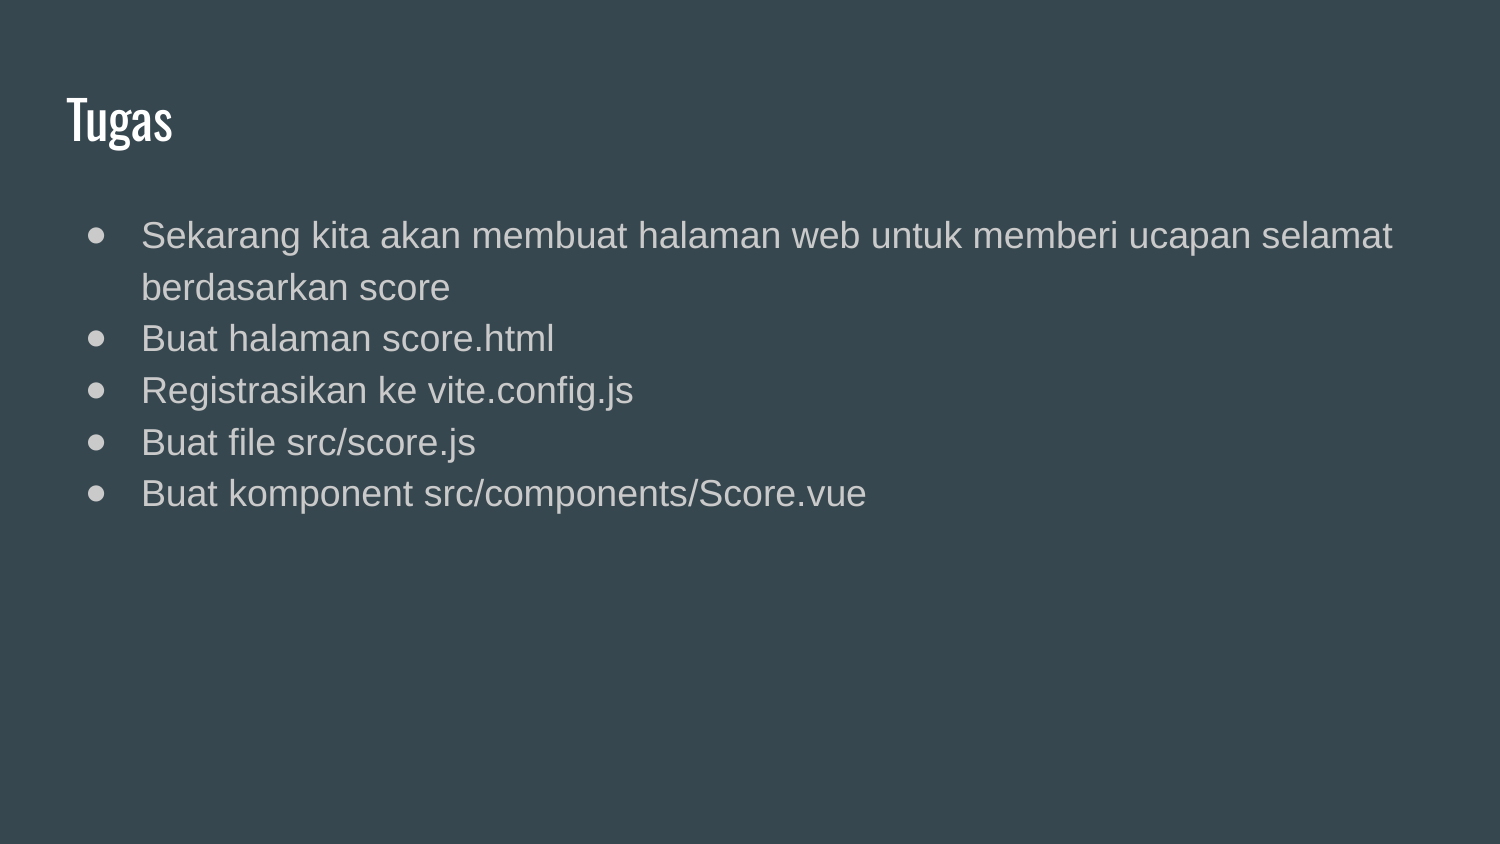

# Tugas
Sekarang kita akan membuat halaman web untuk memberi ucapan selamat berdasarkan score
Buat halaman score.html
Registrasikan ke vite.config.js
Buat file src/score.js
Buat komponent src/components/Score.vue